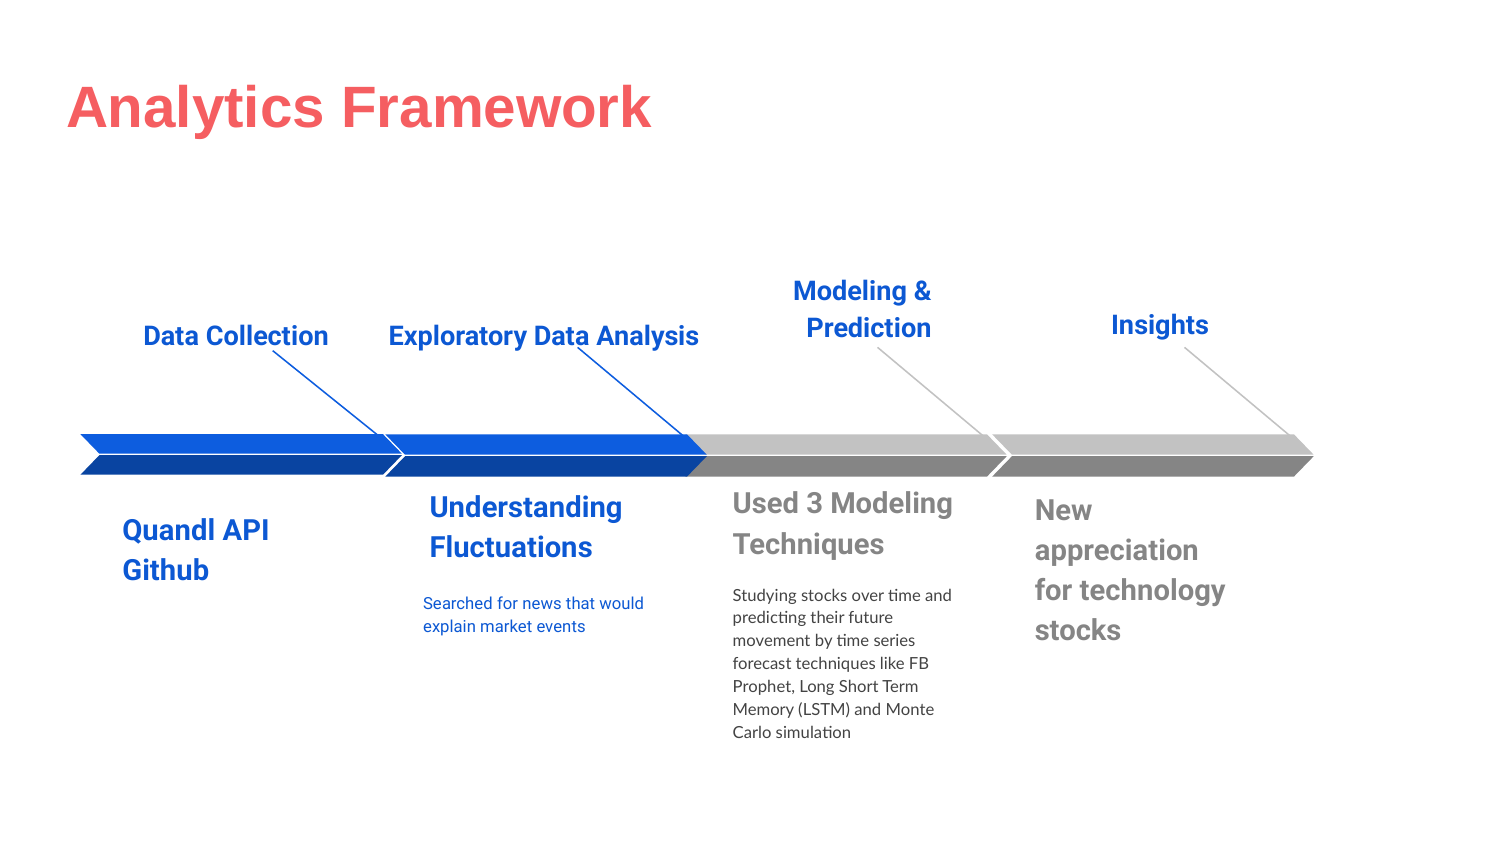

Analytics Framework
Modeling & Prediction

Insights
Exploratory Data Analysis
Data Collection

Quandl API
Github

New appreciation for technology stocks

Used 3 Modeling Techniques
Studying stocks over time and predicting their future movement by time series forecast techniques like FB Prophet, Long Short Term Memory (LSTM) and Monte Carlo simulation

Understanding Fluctuations
Searched for news that would explain market events